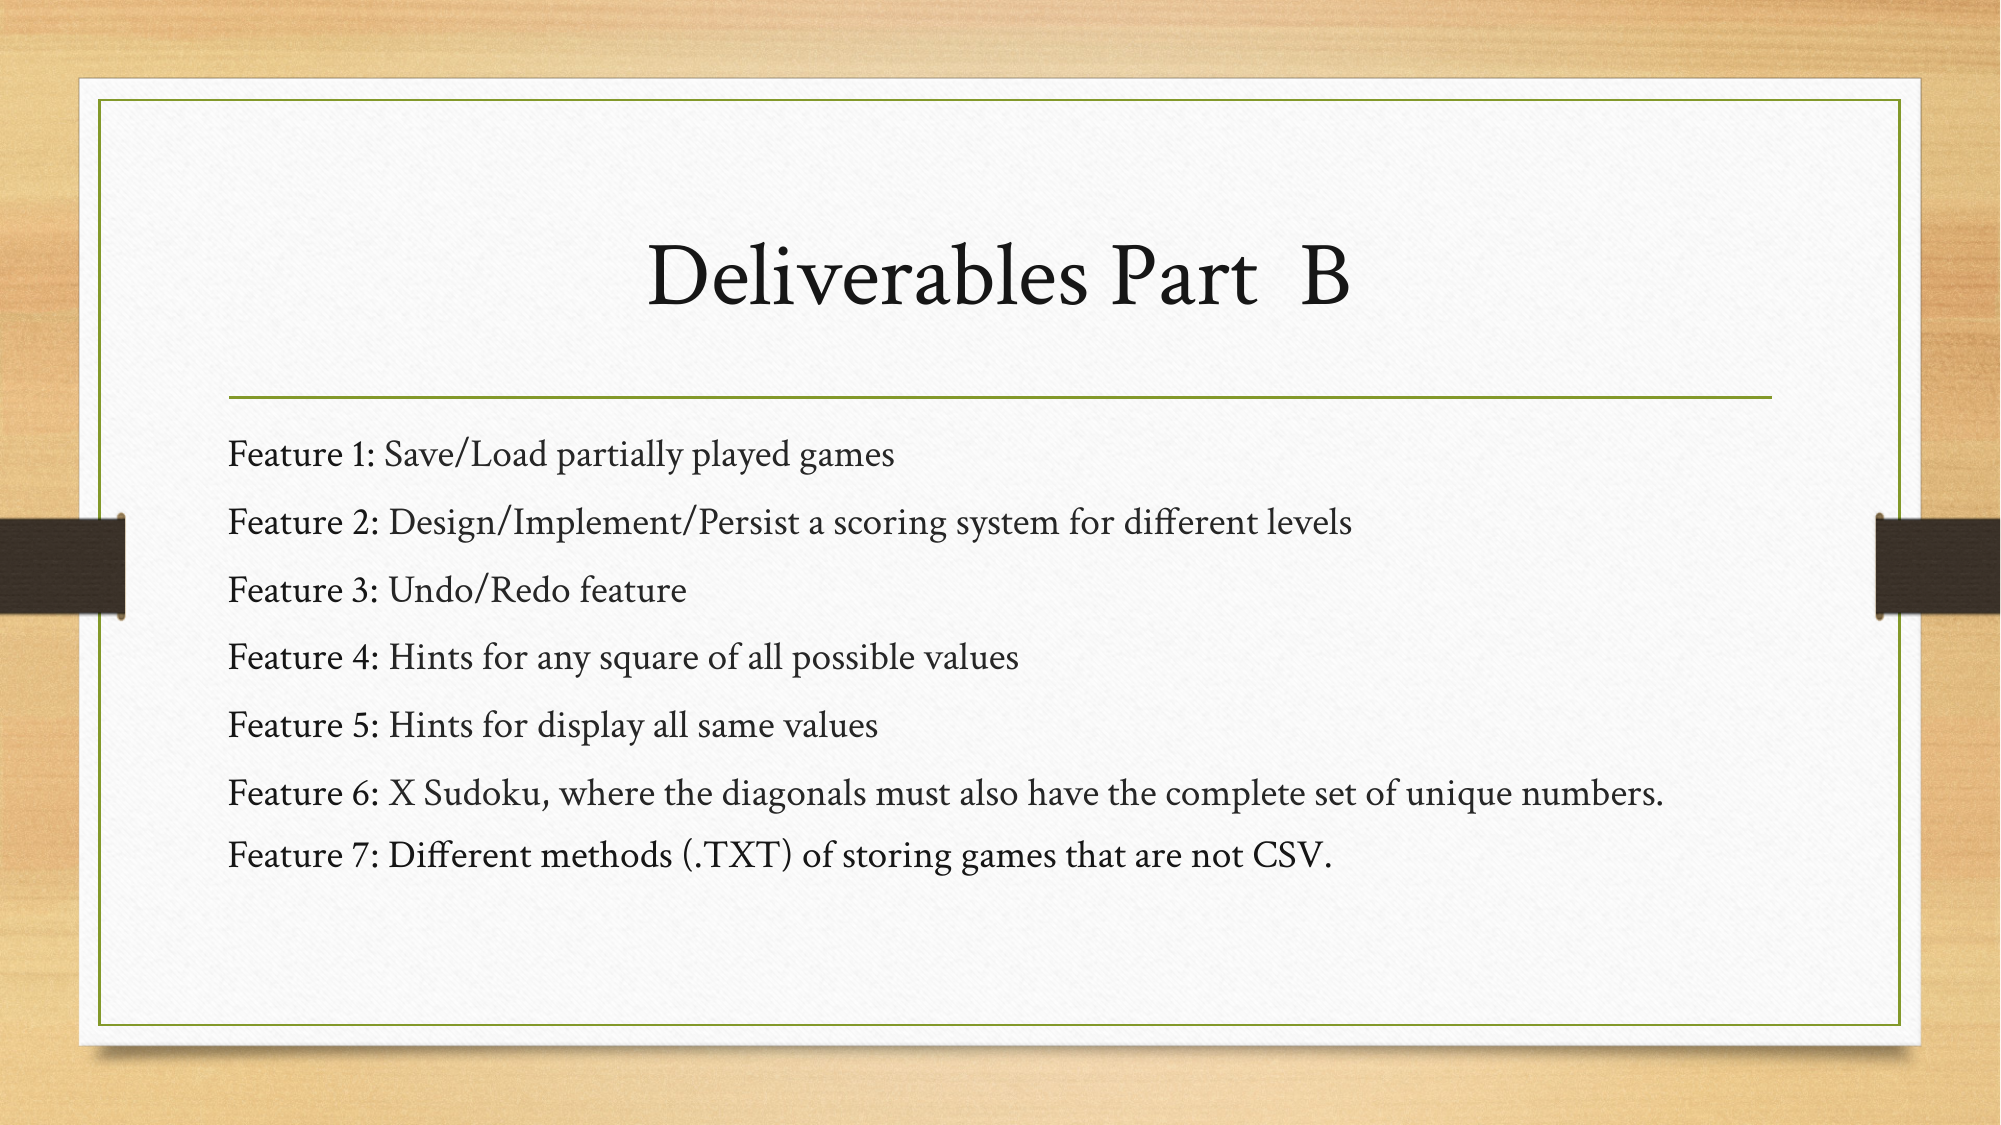

# Deliverables Part  B
Feature 1: Save/Load partially played games
Feature 2: Design/Implement/Persist a scoring system for different levels
Feature 3: Undo/Redo feature
Feature 4: Hints for any square of all possible values
Feature 5: Hints for display all same values
Feature 6: X Sudoku, where the diagonals must also have the complete set of unique numbers.
Feature 7: Different methods (.TXT) of storing games that are not CSV.